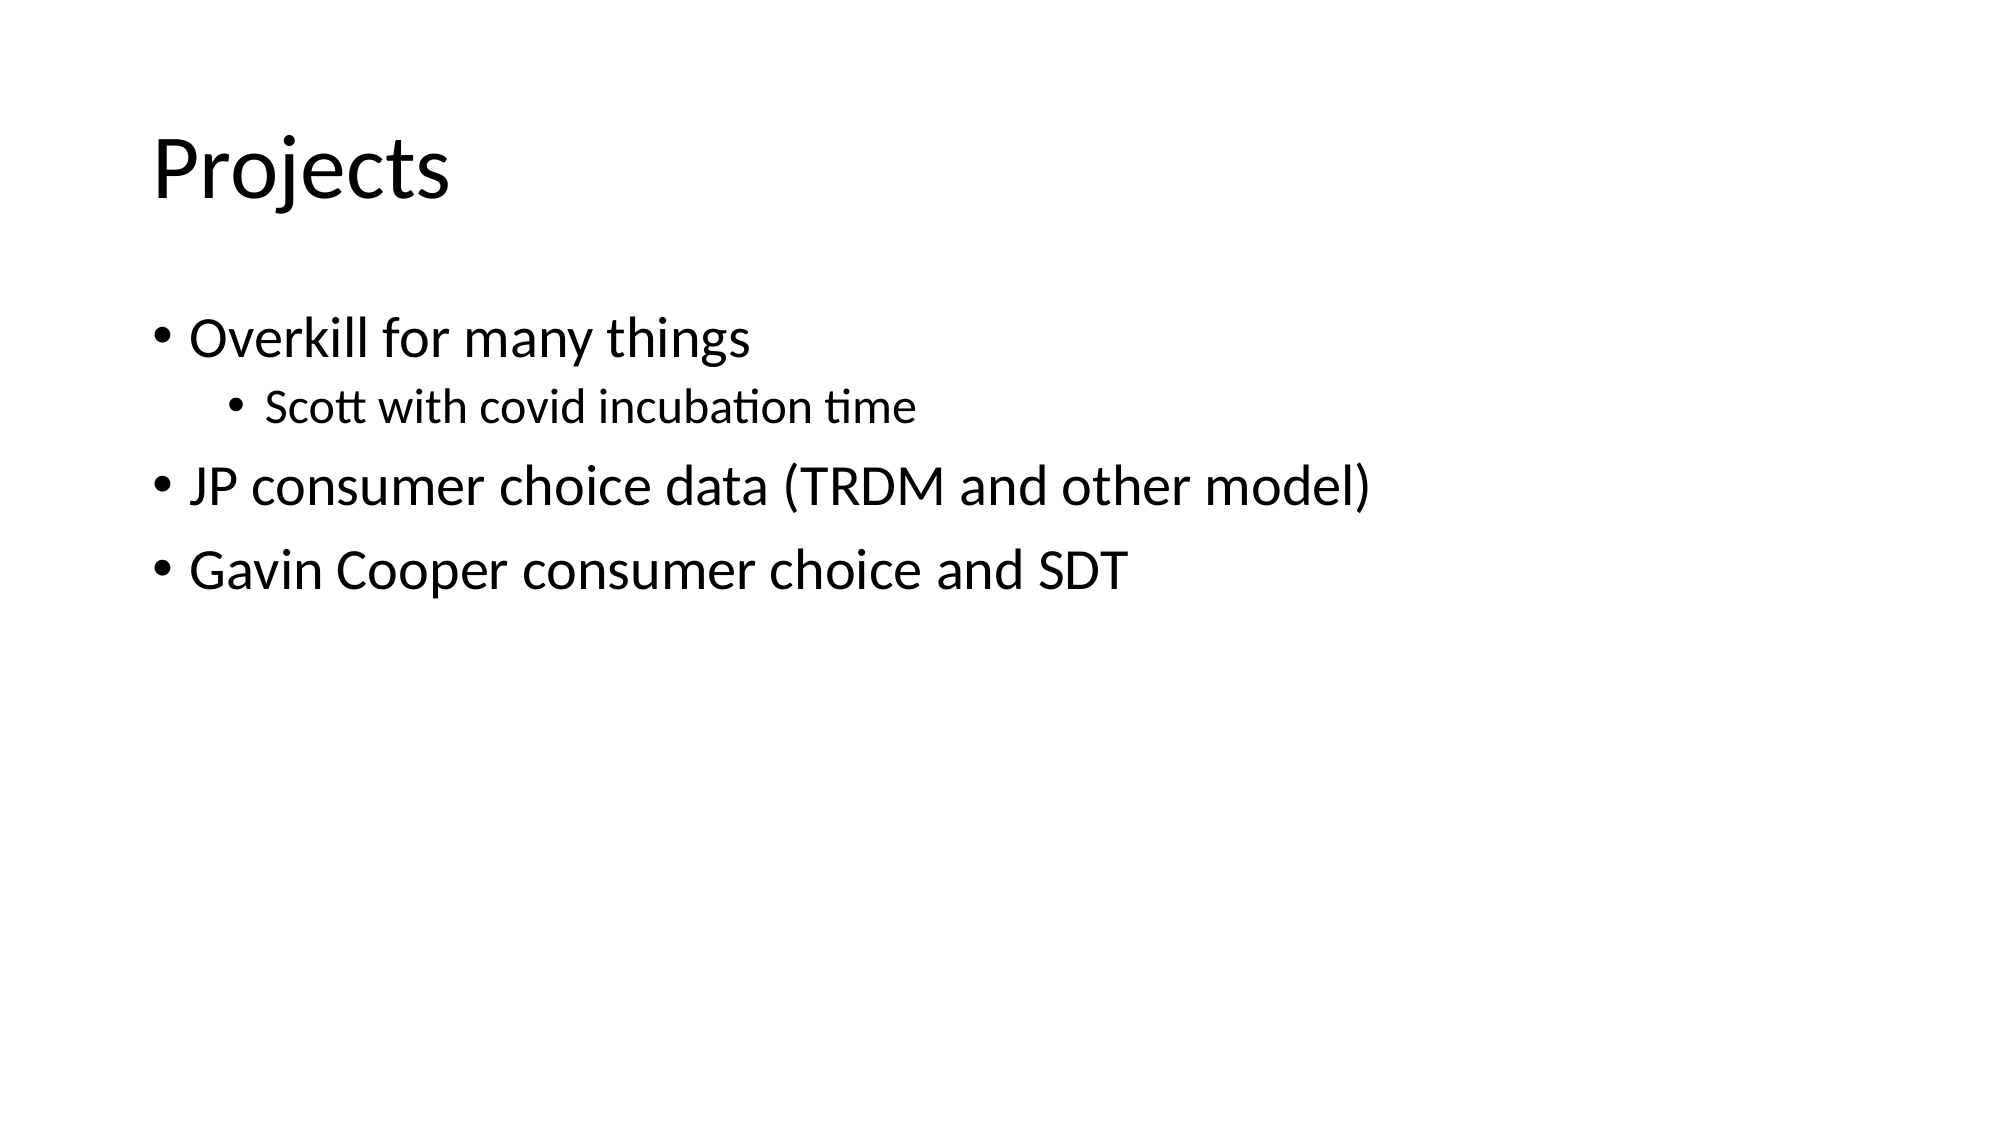

# Projects
Overkill for many things
Scott with covid incubation time
JP consumer choice data (TRDM and other model)
Gavin Cooper consumer choice and SDT